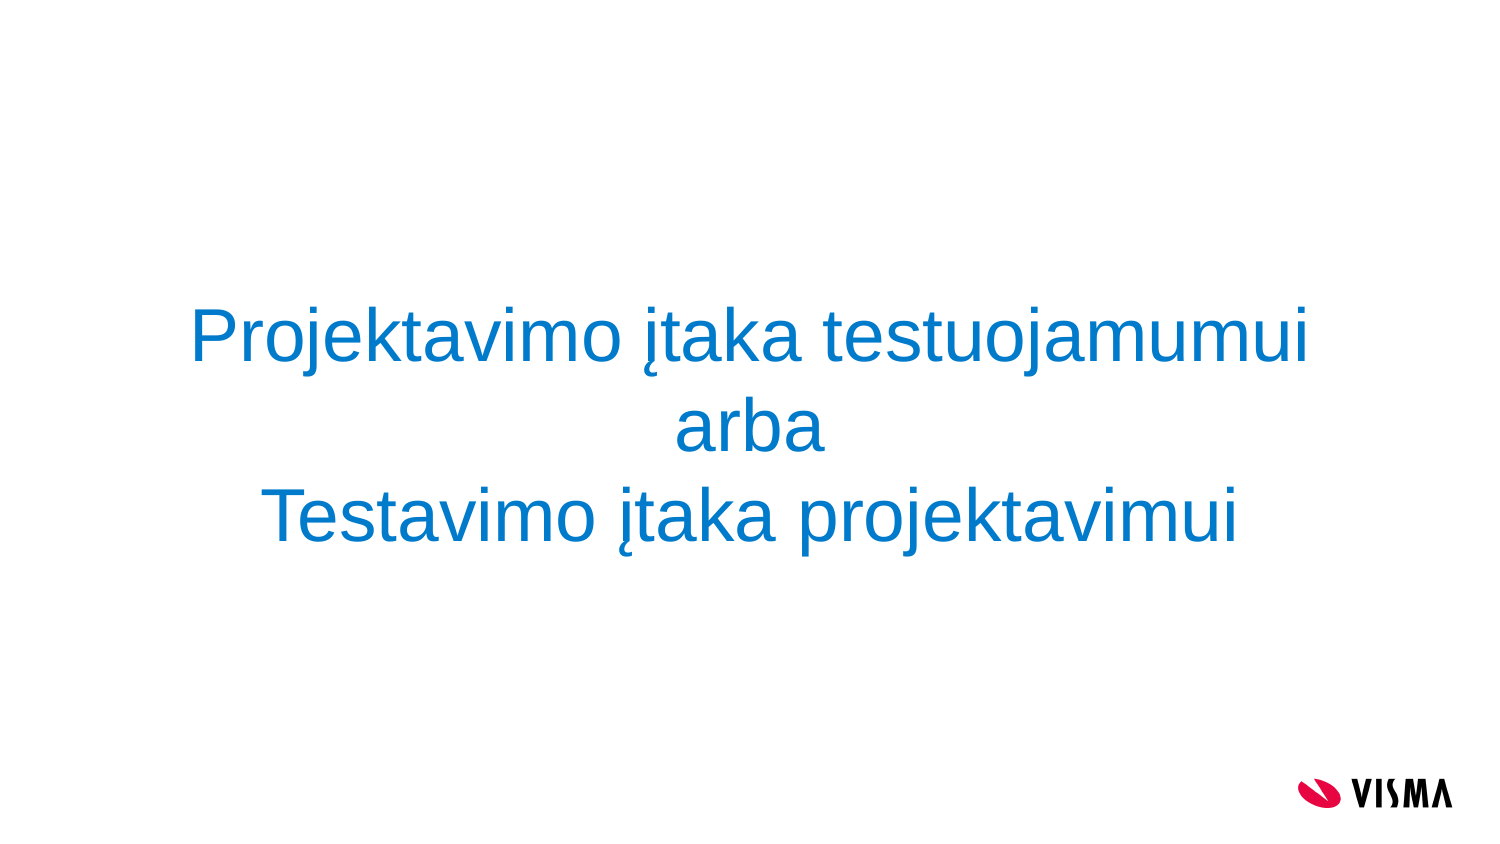

# Projektavimo įtaka testuojamumui
arba
Testavimo įtaka projektavimui